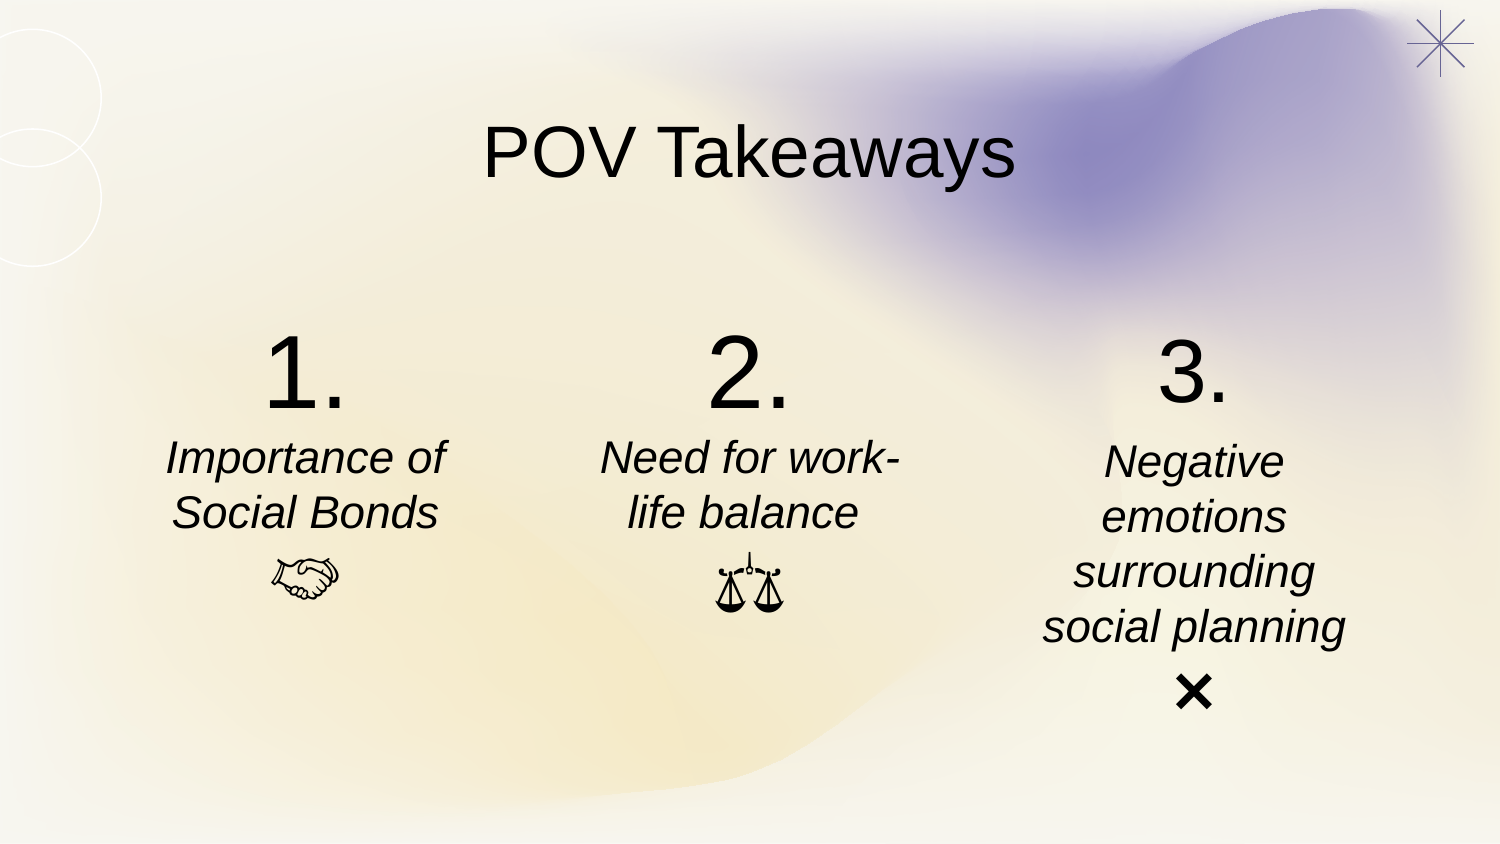

POV Takeaways
1.
2.
3.
Importance of Social Bonds
🤝
Need for work-life balance
⚖️
Negative emotions surrounding social planning
❌